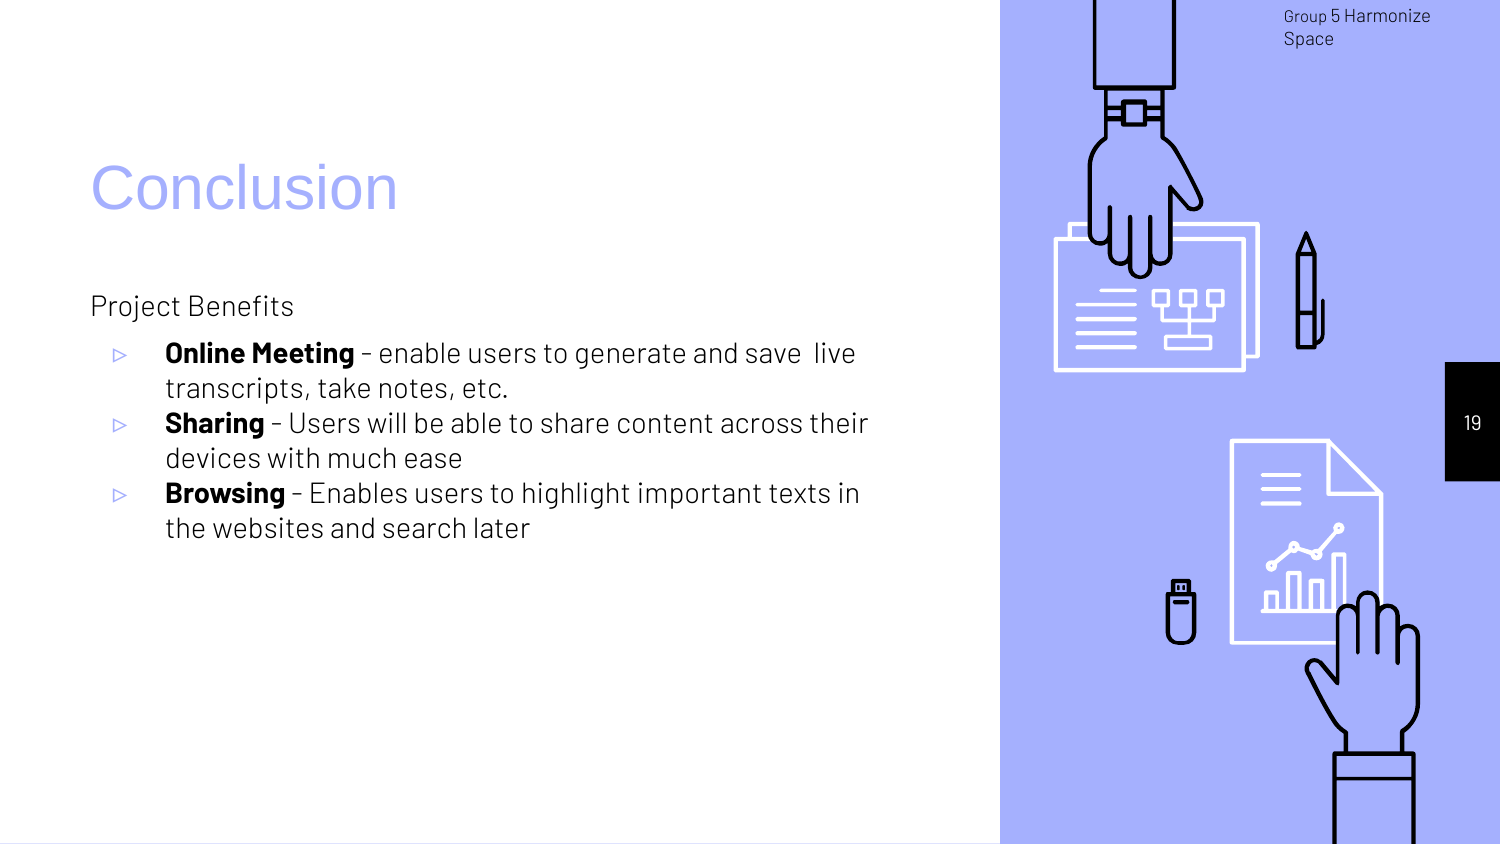

# Conclusion
Project Benefits
Online Meeting - enable users to generate and save  live transcripts, take notes, etc.
Sharing - Users will be able to share content across their devices with much ease
Browsing - Enables users to highlight important texts in the websites and search later

19